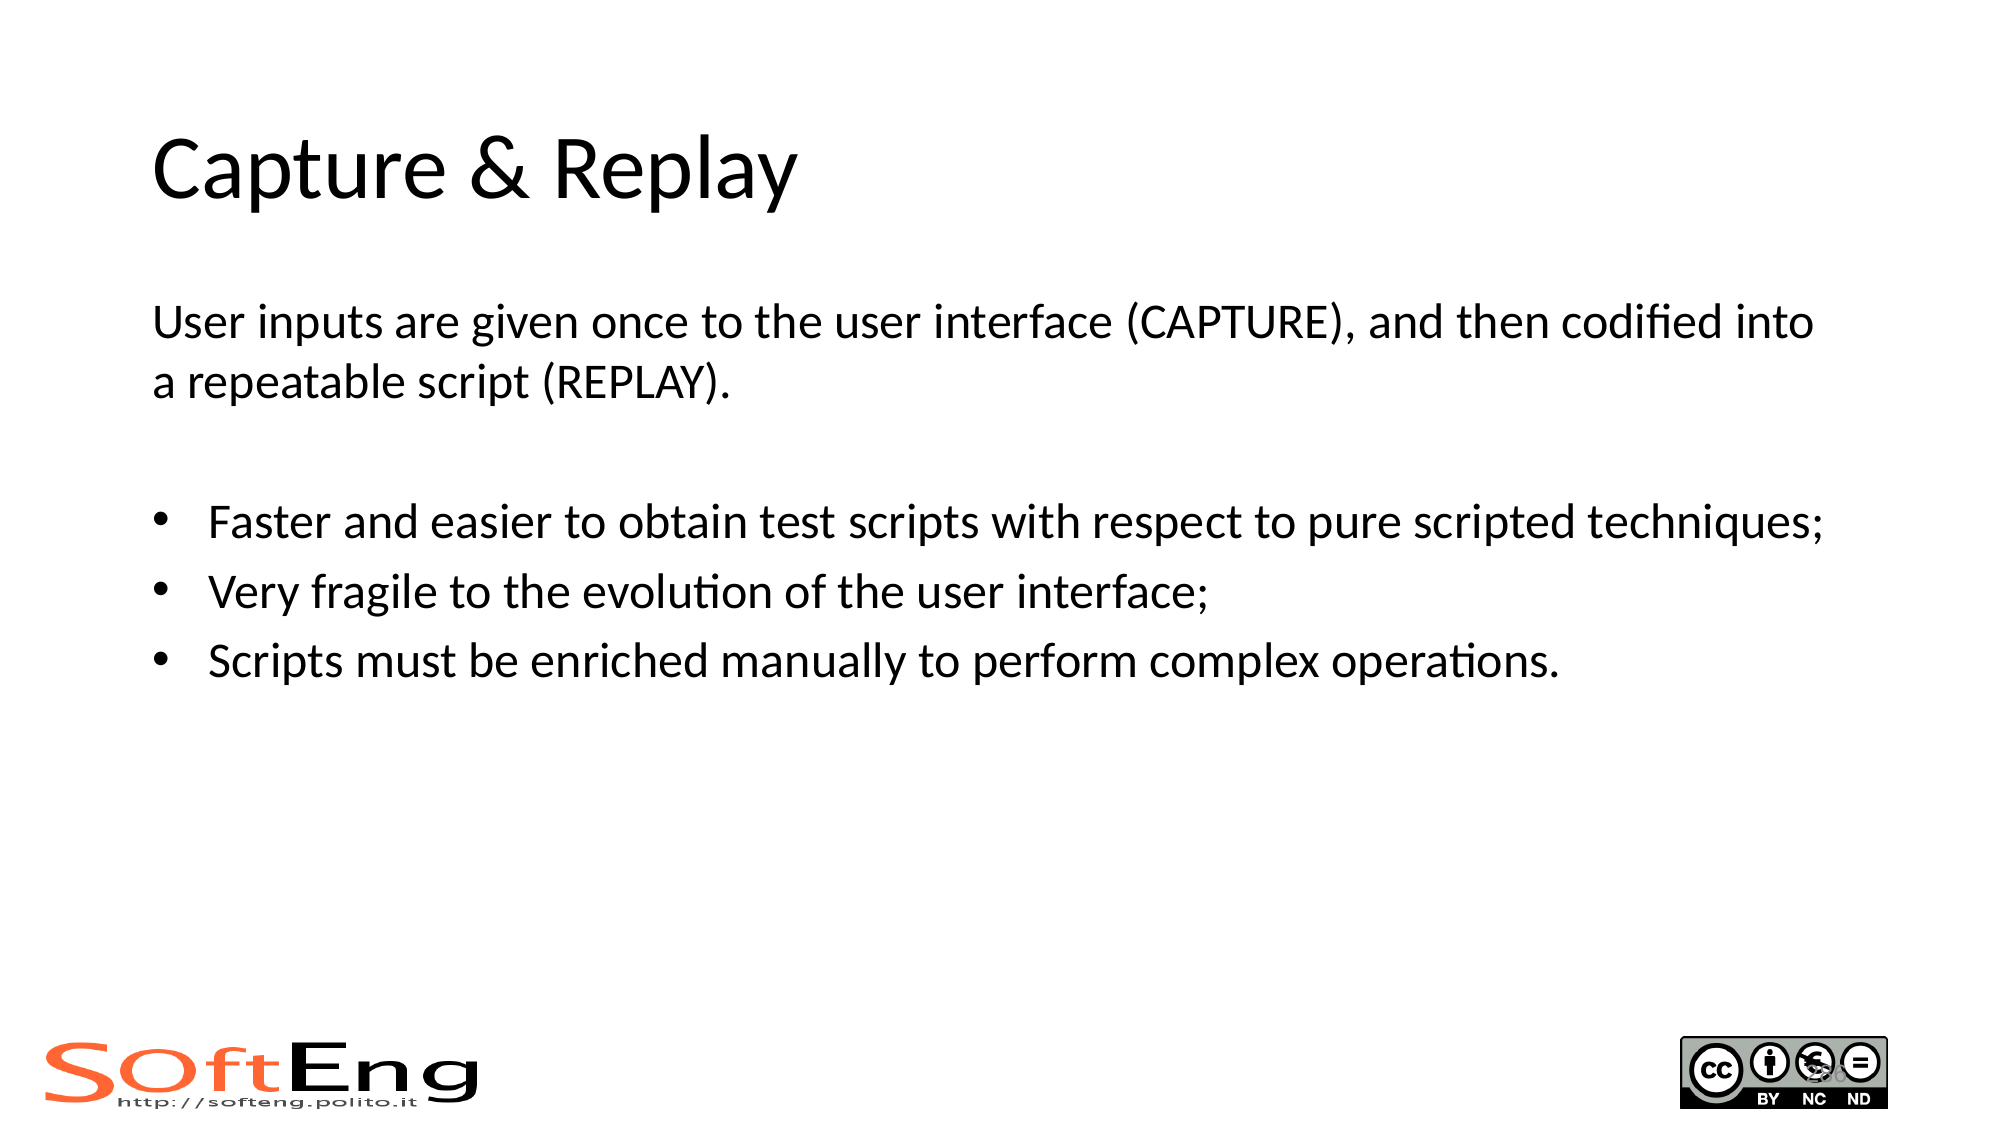

# Capture & Replay

User inputs are given once to the user interface (CAPTURE), and then codified into a repeatable script (REPLAY).

Faster and easier to obtain test scripts with respect to pure scripted techniques;
Very fragile to the evolution of the user interface;
Scripts must be enriched manually to perform complex operations.

286